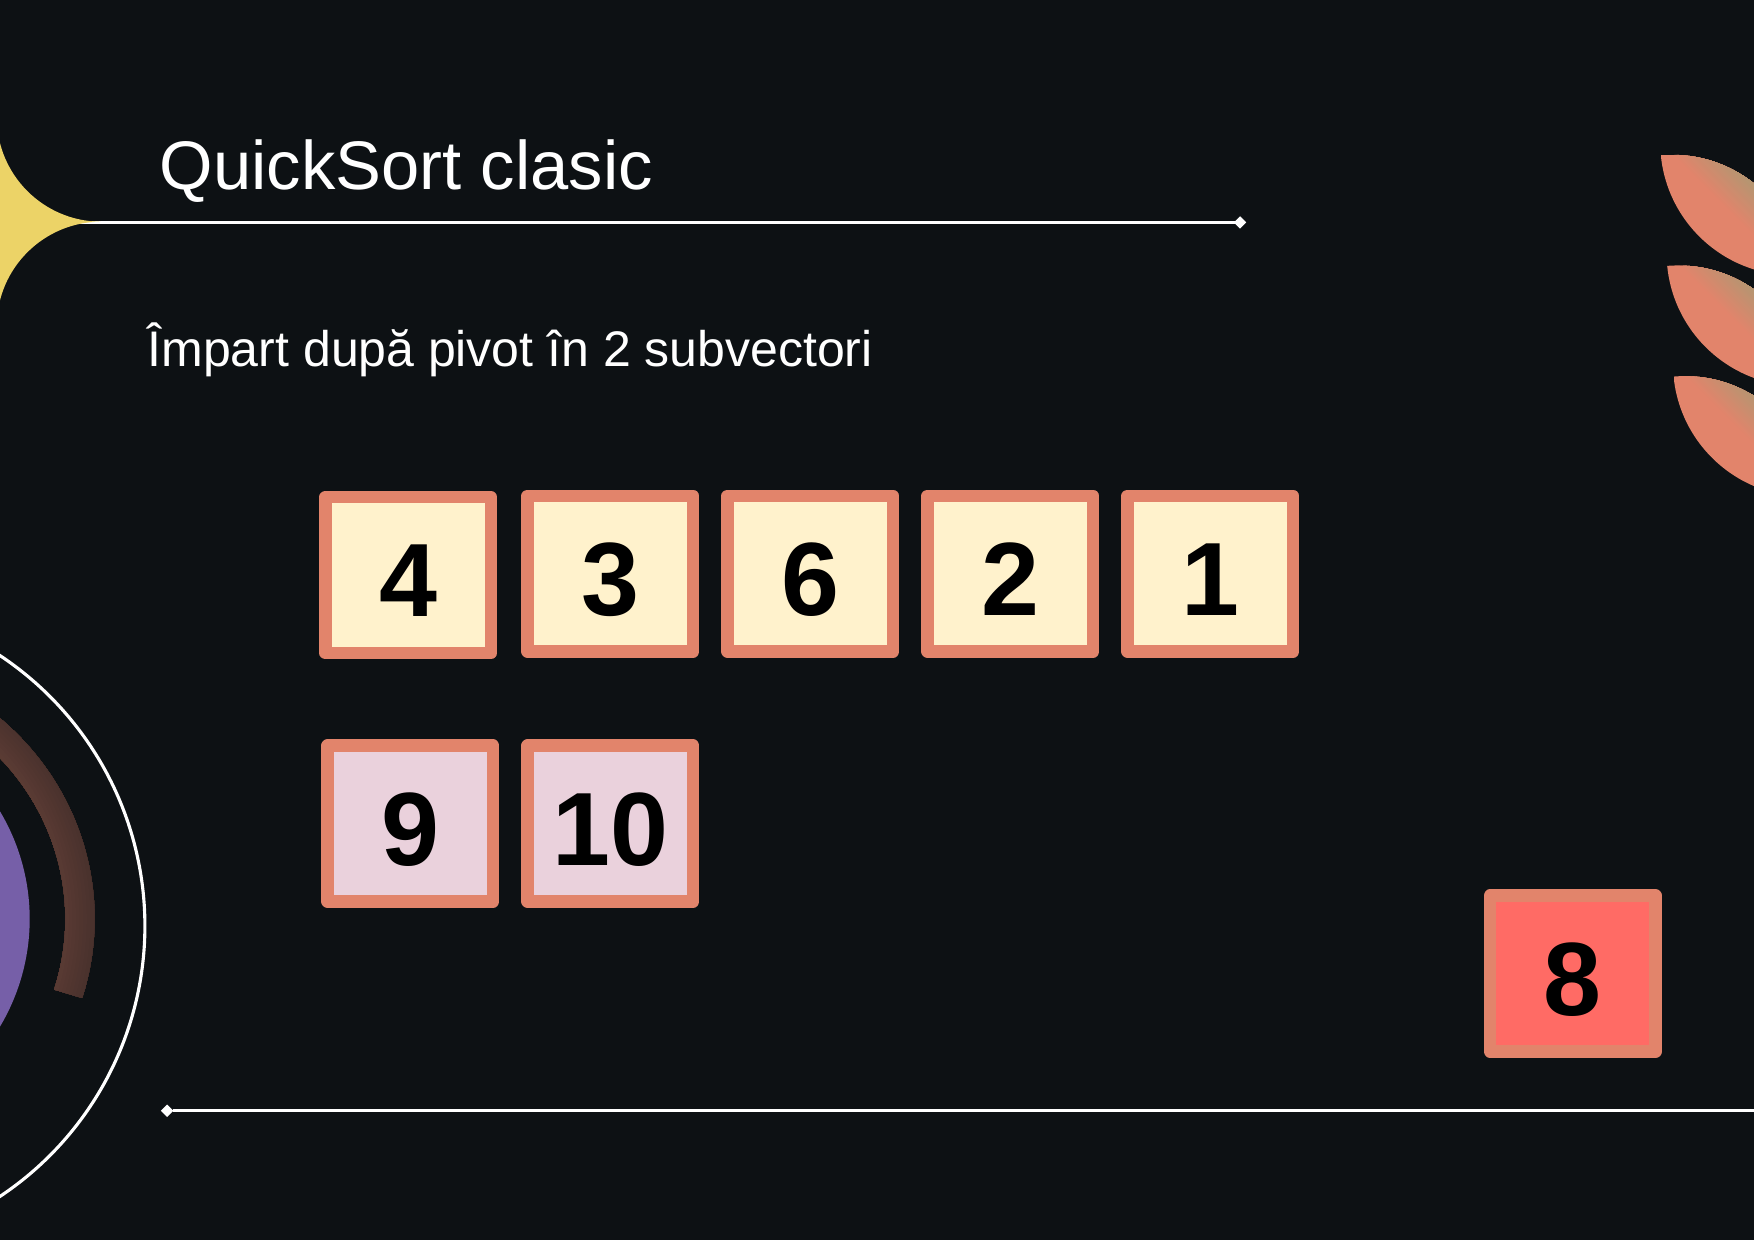

# QuickSort clasic
Împart după pivot în 2 subvectori
3
6
2
1
4
9
10
8